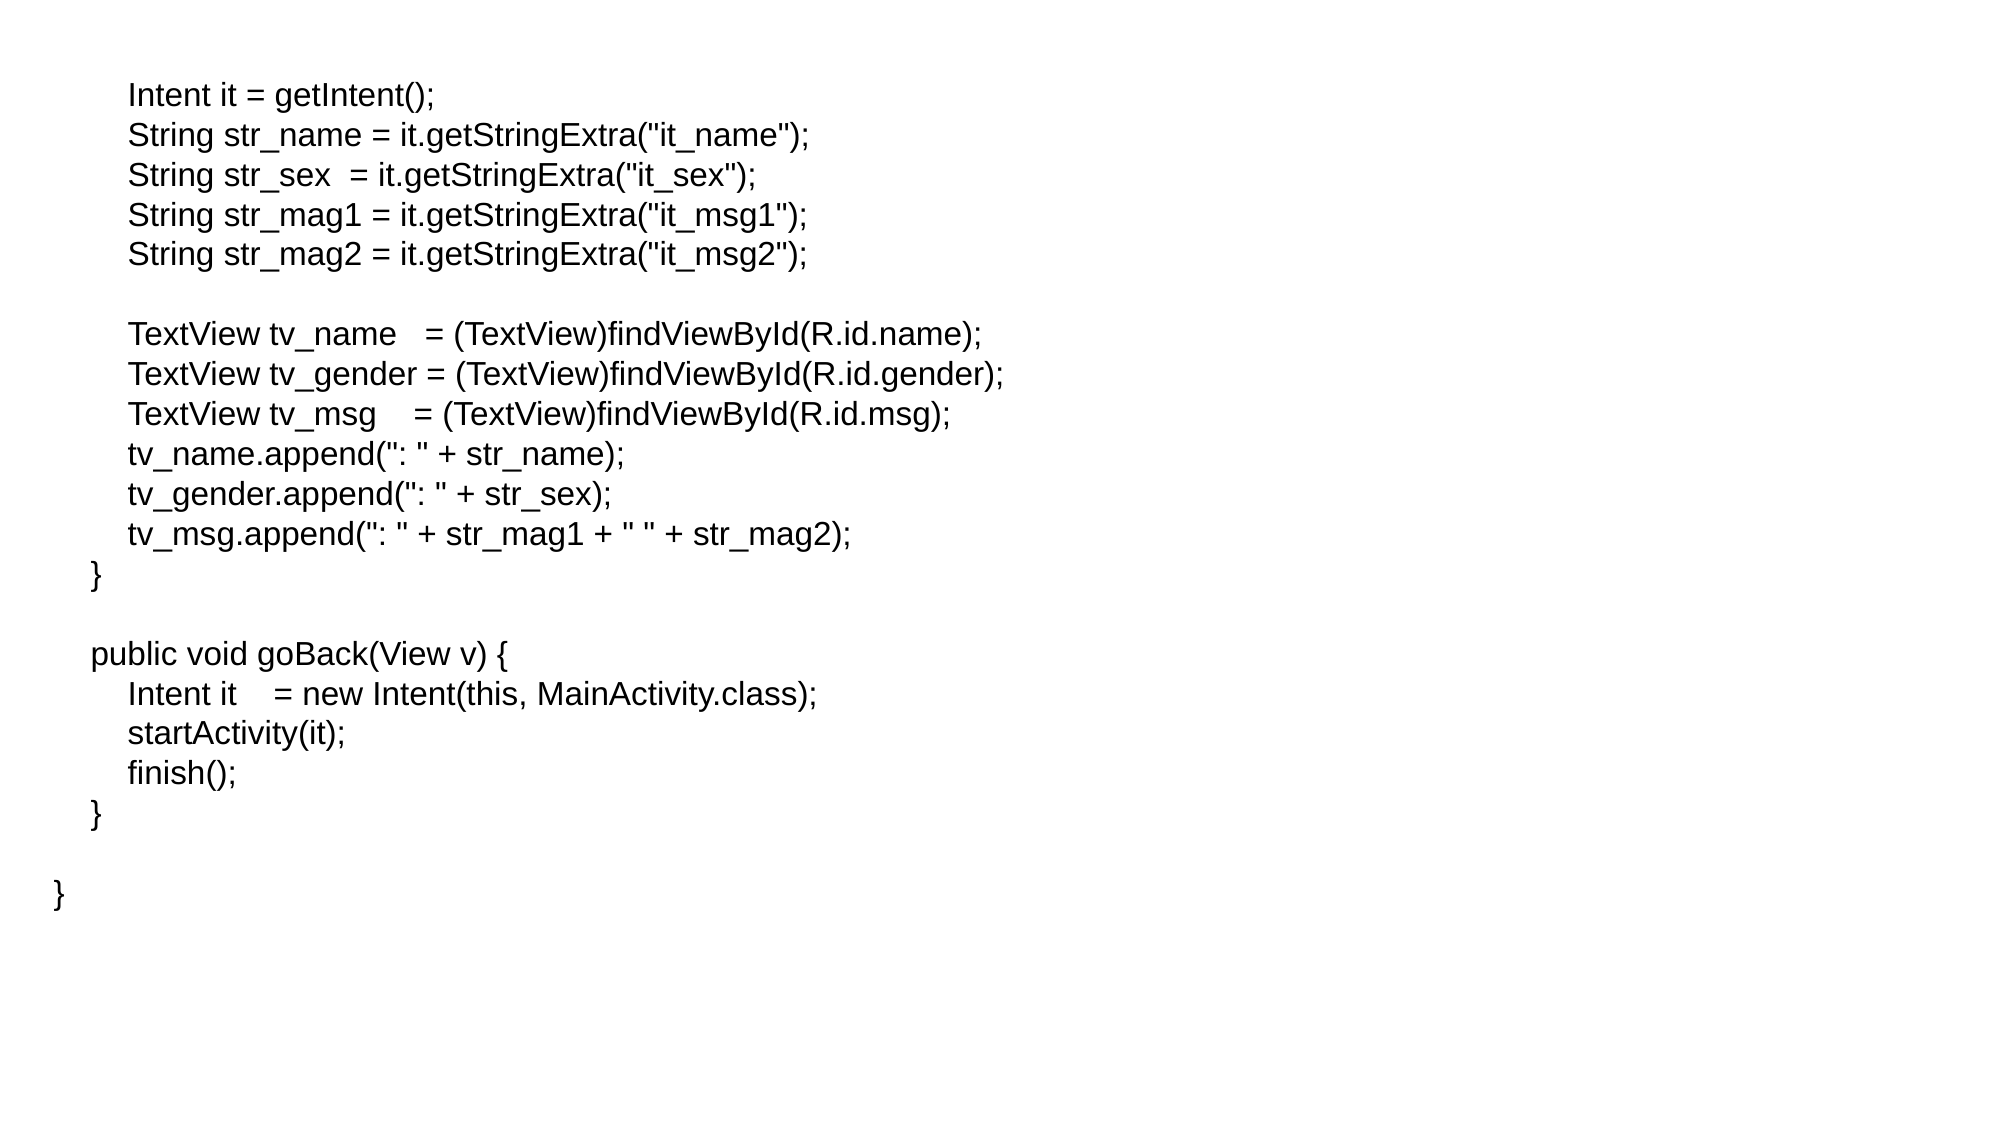

Intent it = getIntent();
        String str_name = it.getStringExtra("it_name");
        String str_sex  = it.getStringExtra("it_sex");
        String str_mag1 = it.getStringExtra("it_msg1");
        String str_mag2 = it.getStringExtra("it_msg2");

        TextView tv_name   = (TextView)findViewById(R.id.name);
        TextView tv_gender = (TextView)findViewById(R.id.gender);
        TextView tv_msg    = (TextView)findViewById(R.id.msg);
        tv_name.append(": " + str_name);
        tv_gender.append(": " + str_sex);
        tv_msg.append(": " + str_mag1 + " " + str_mag2);
    }

    public void goBack(View v) {
        Intent it    = new Intent(this, MainActivity.class);
        startActivity(it);
        finish();
    }

}